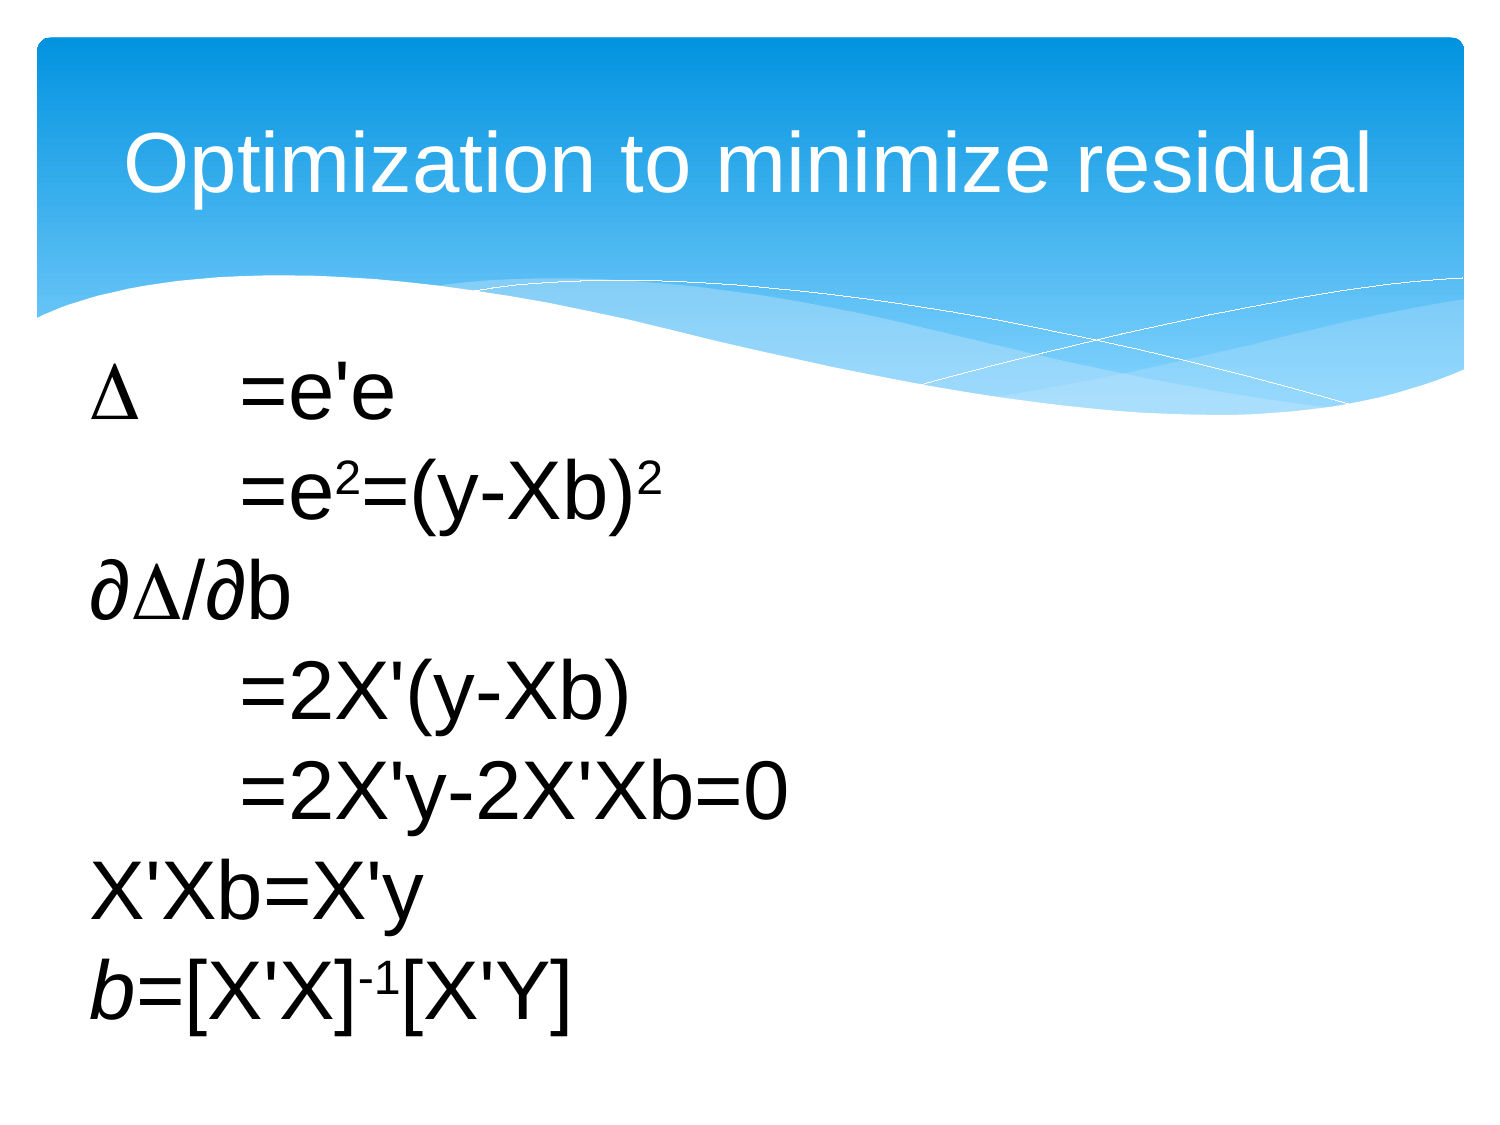

# Optimization to minimize residual
Δ	=e'e
	=e2=(y-Xb)2
∂Δ/∂b
	=2X'(y-Xb)
	=2X'y-2X'Xb=0
X'Xb=X'y
b=[X'X]-1[X'Y]